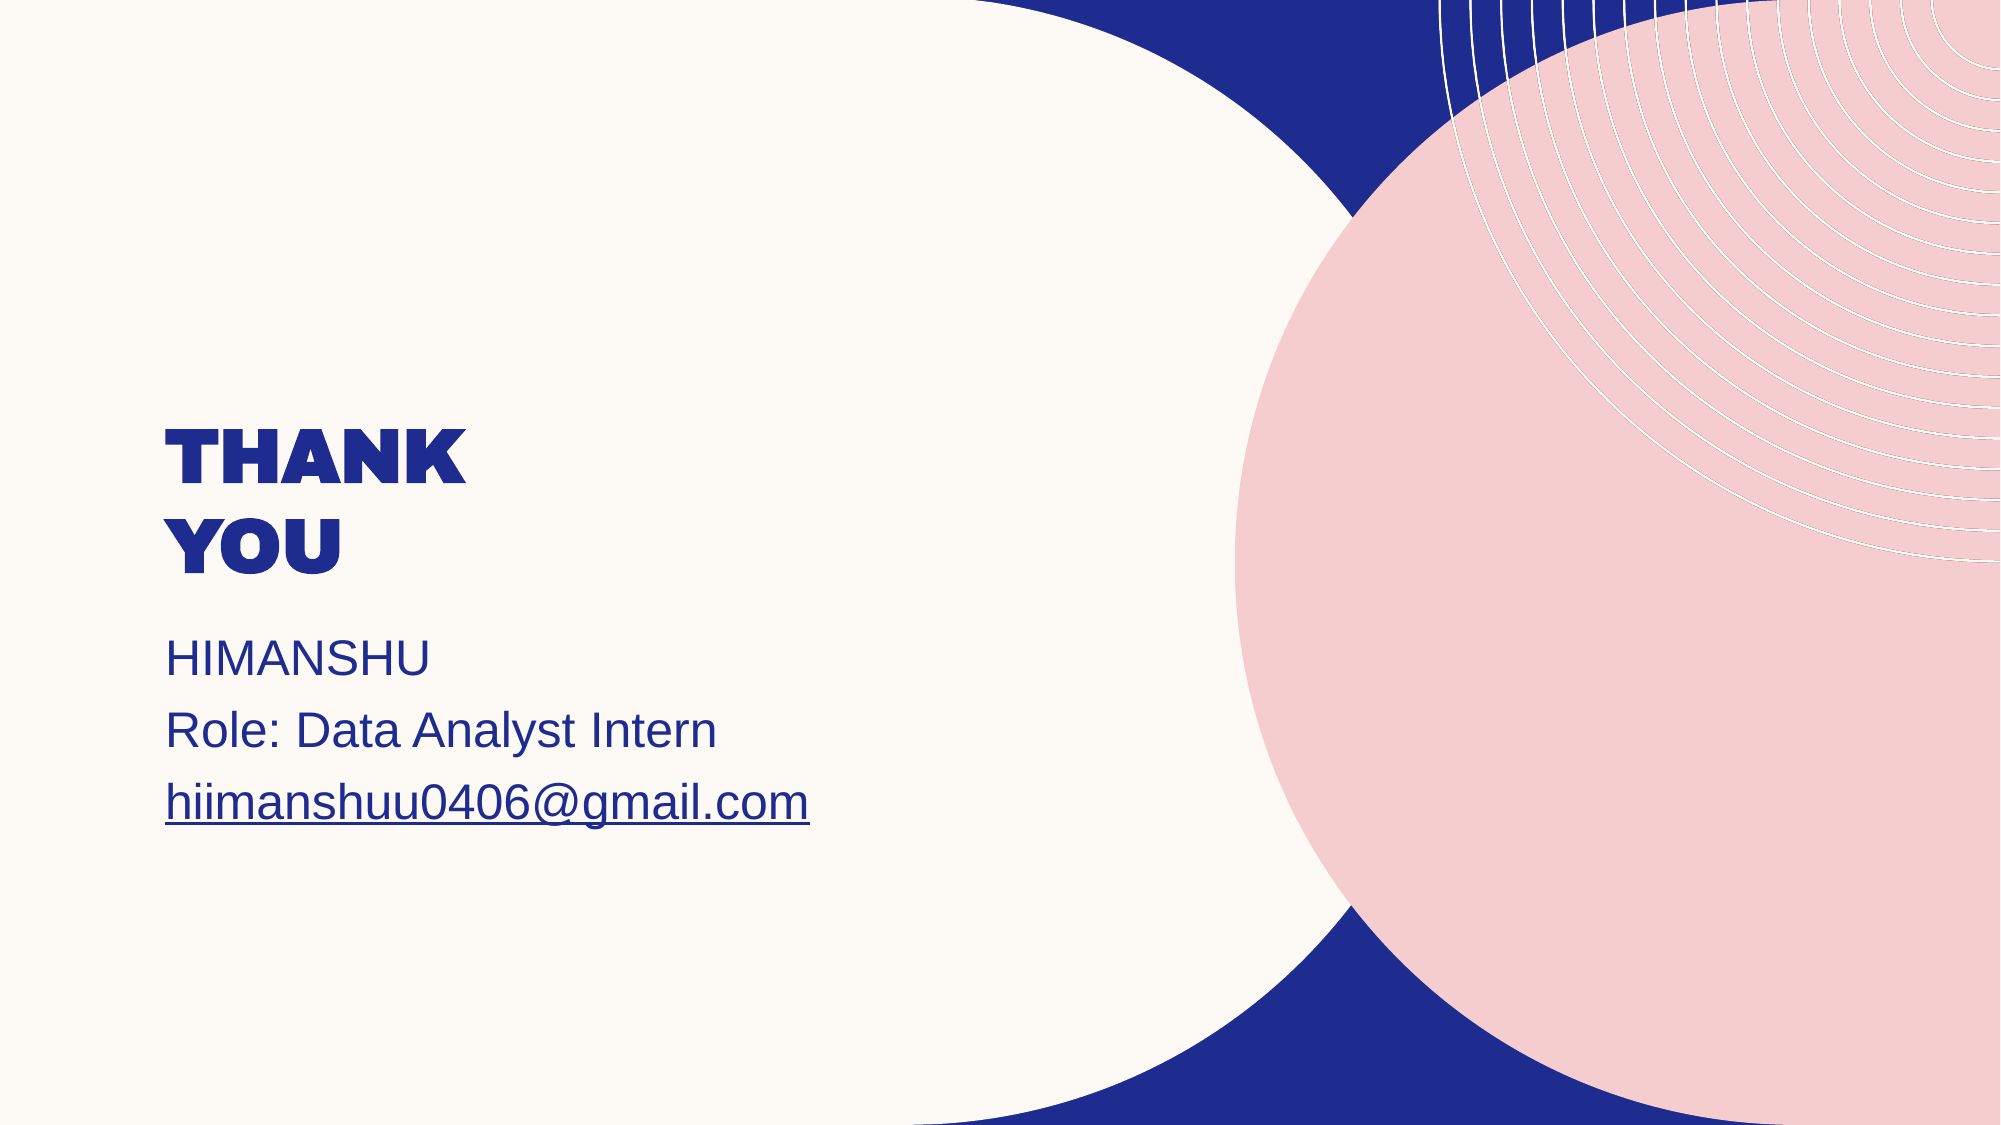

# Thank you
HIMANSHU
Role: Data Analyst Intern
hiimanshuu0406@gmail.com